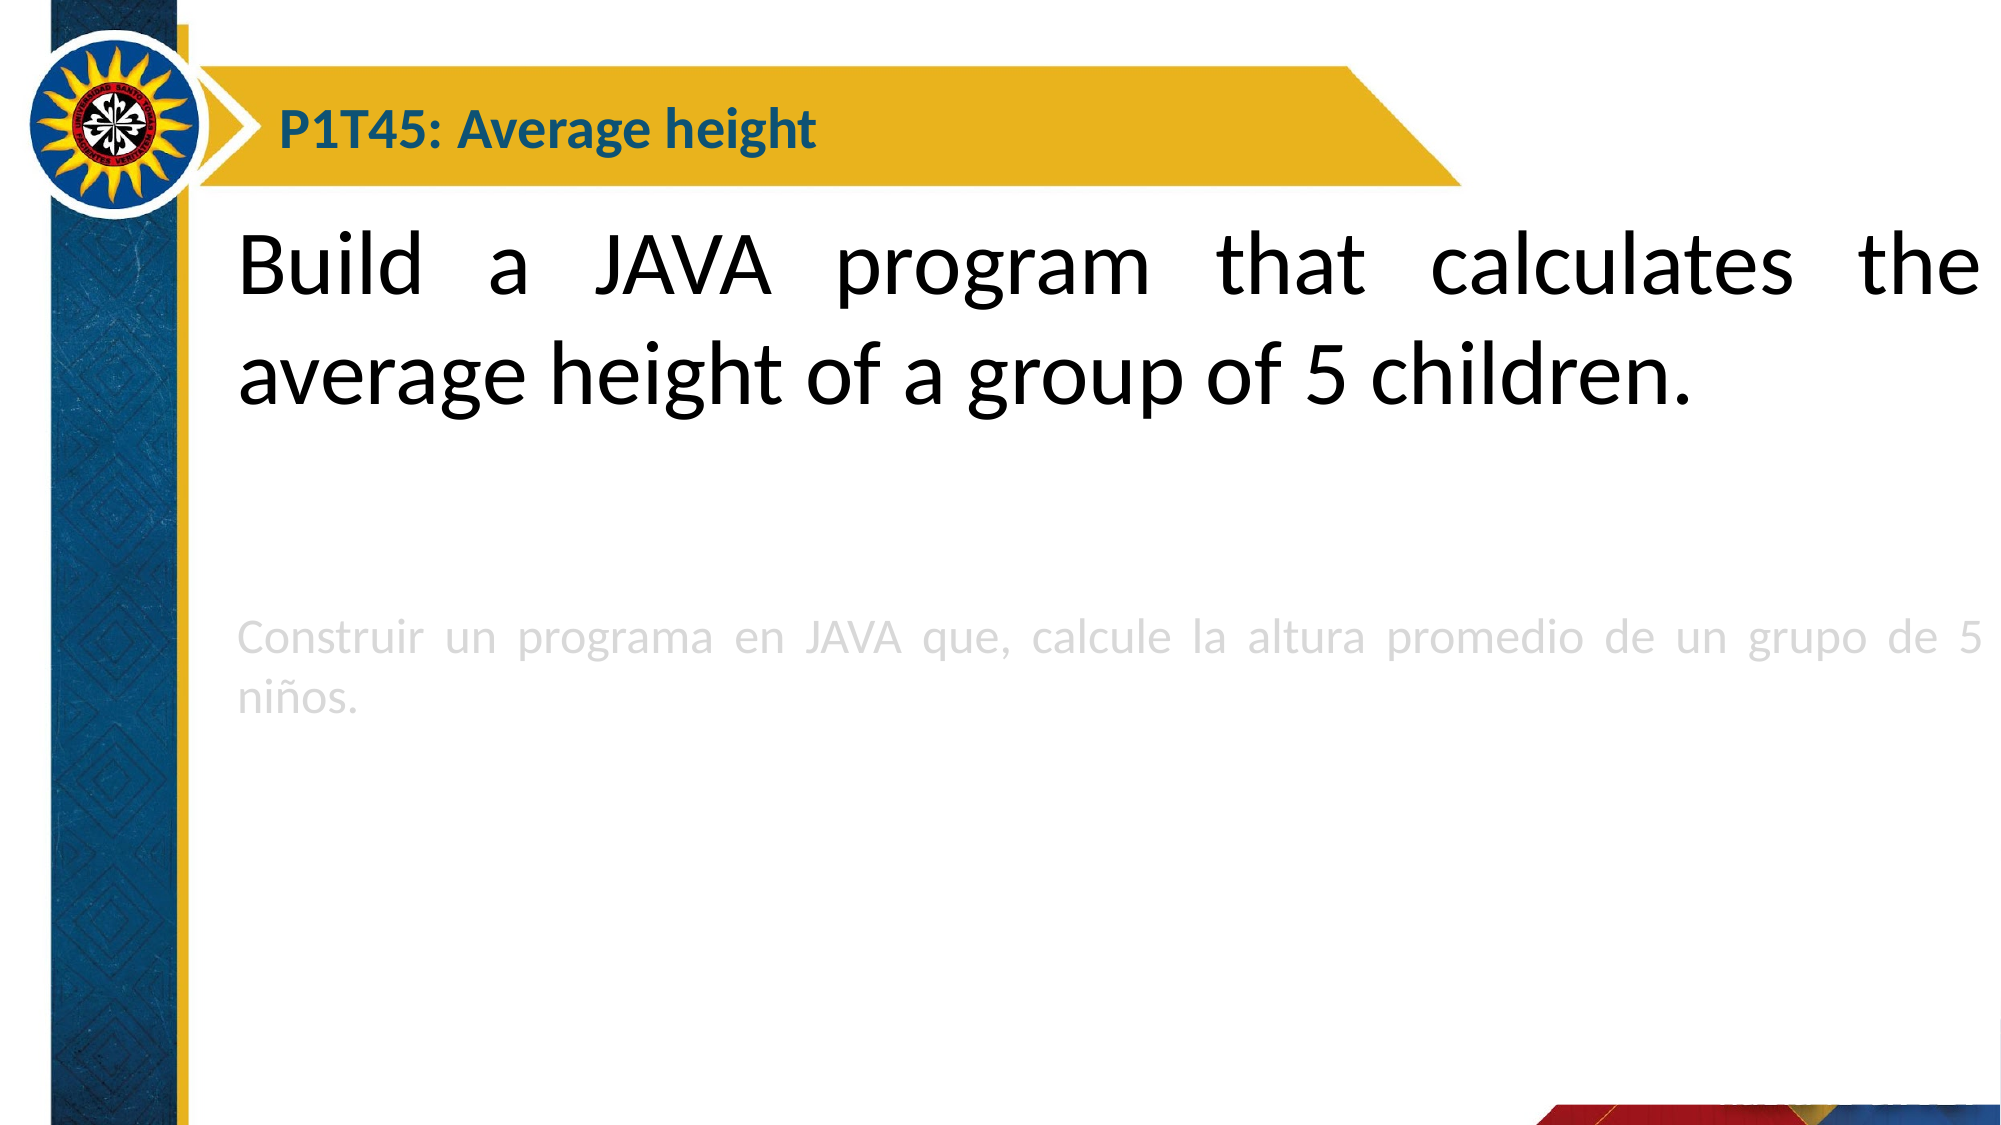

P1T45: Average height
Build a JAVA program that calculates the average height of a group of 5 children.

Construir un programa en JAVA que, calcule la altura promedio de un grupo de 5 niños.